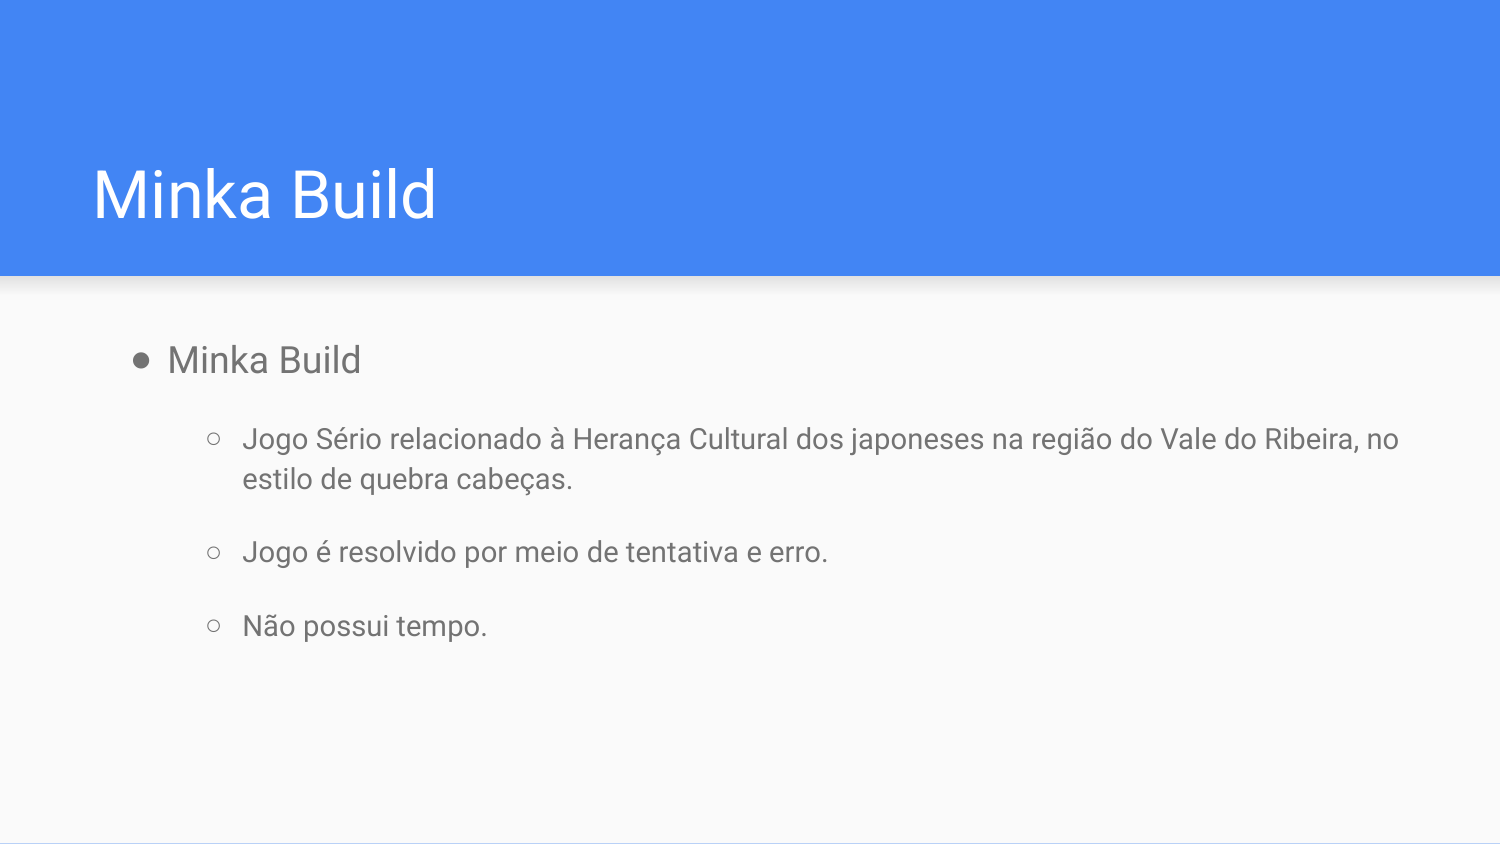

# Minka Build
Minka Build
Jogo Sério relacionado à Herança Cultural dos japoneses na região do Vale do Ribeira, no estilo de quebra cabeças.
Jogo é resolvido por meio de tentativa e erro.
Não possui tempo.